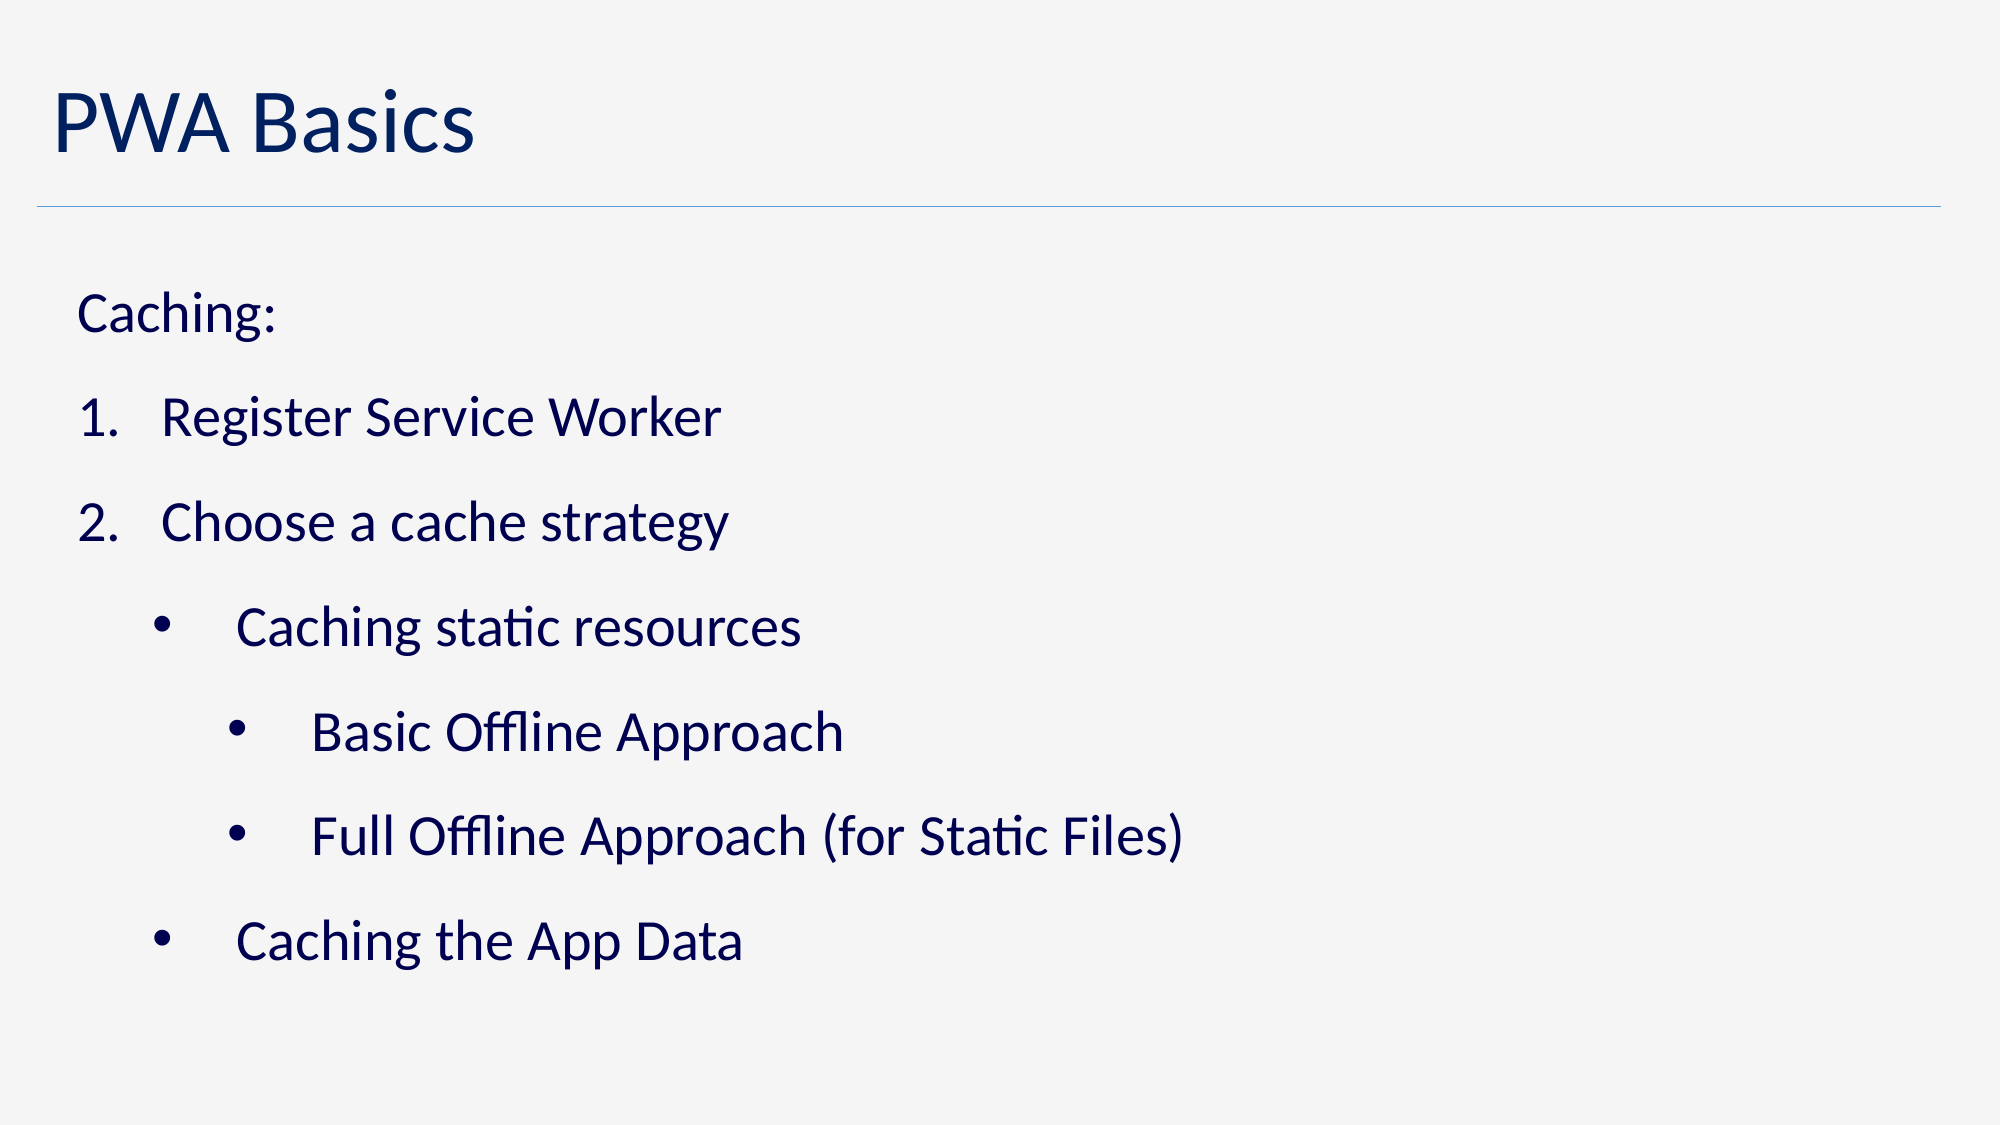

PWA Basics

Caching:
Register Service Worker
Choose a cache strategy
Caching static resources
Basic Offline Approach
Full Offline Approach (for Static Files)
Caching the App Data